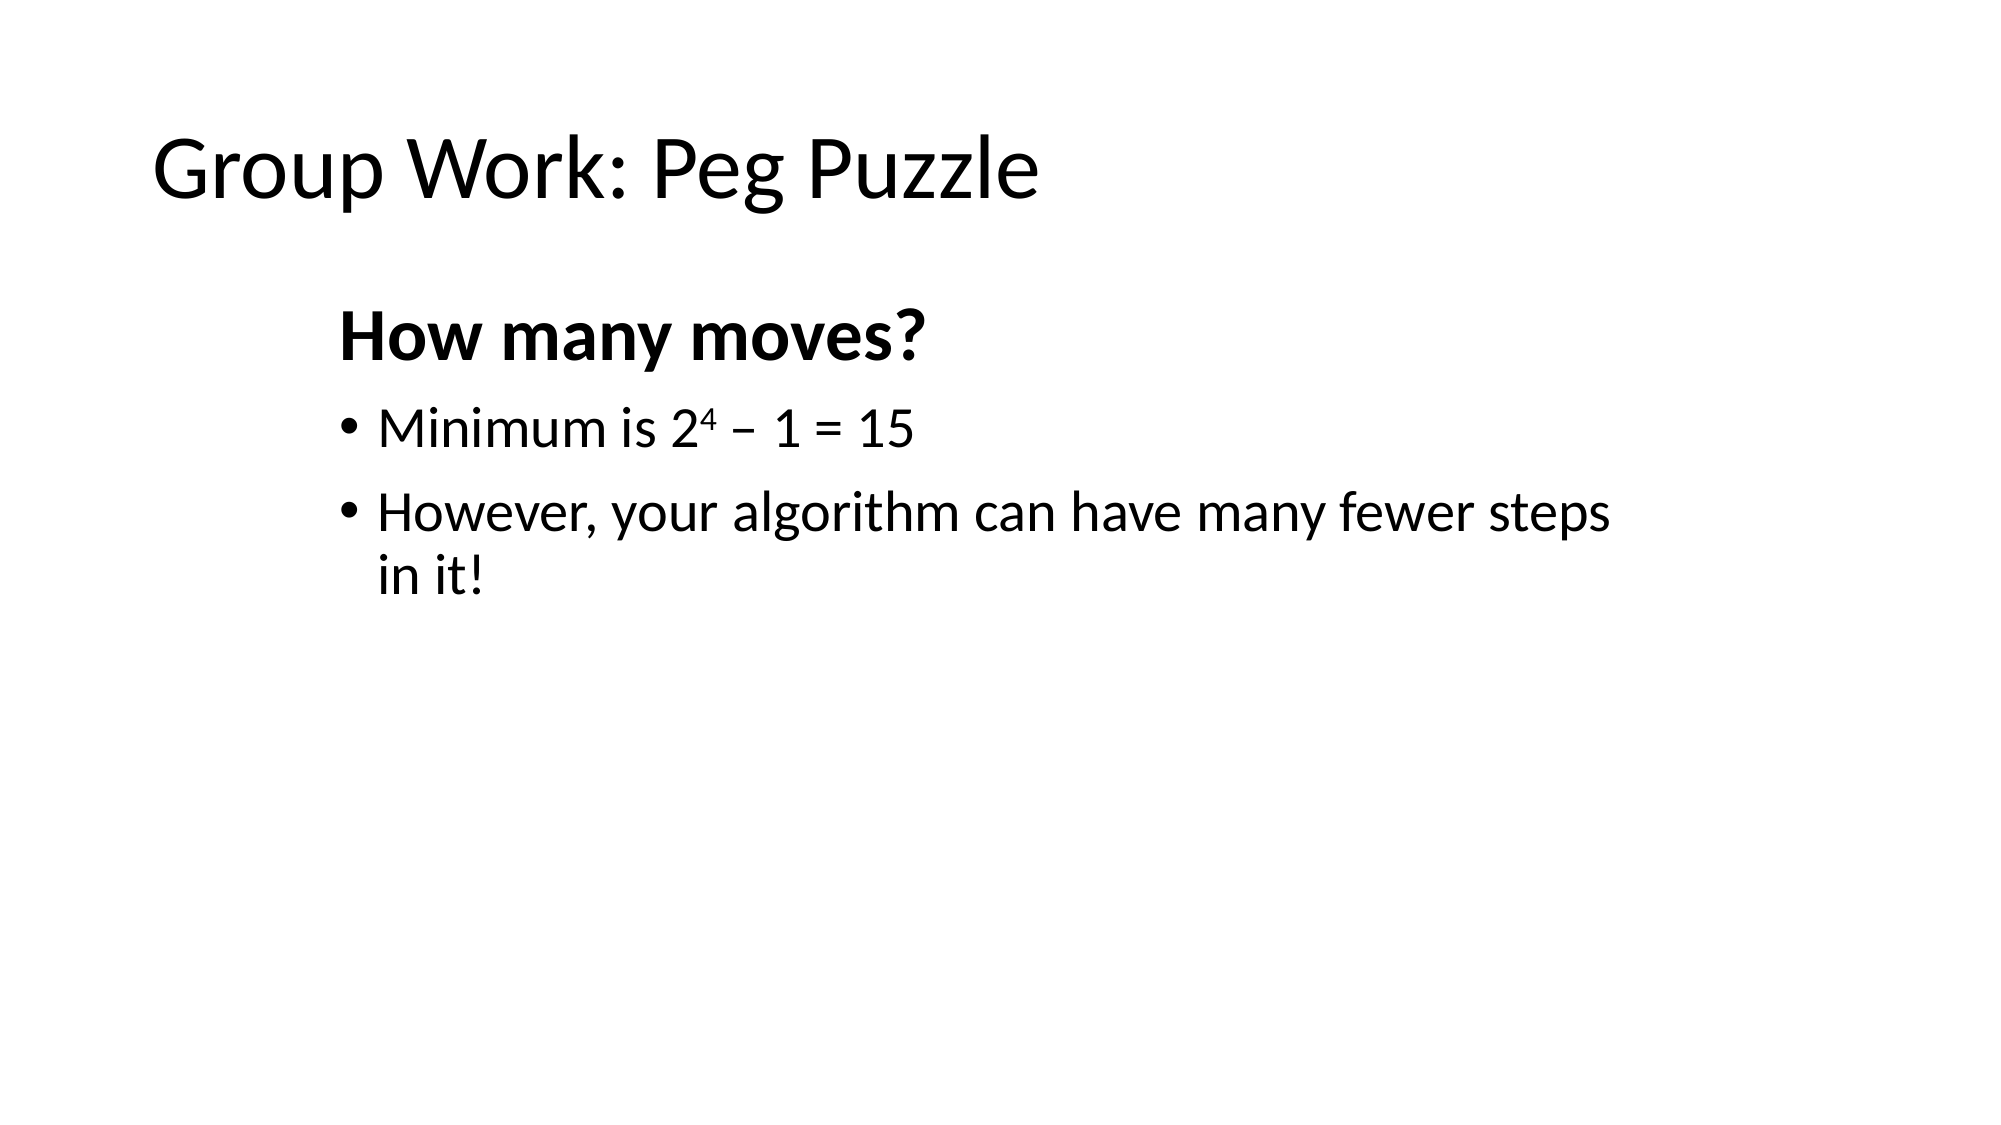

# Group Work: Peg Puzzle
How many moves?
Minimum is 24 – 1 = 15
However, your algorithm can have many fewer steps in it!